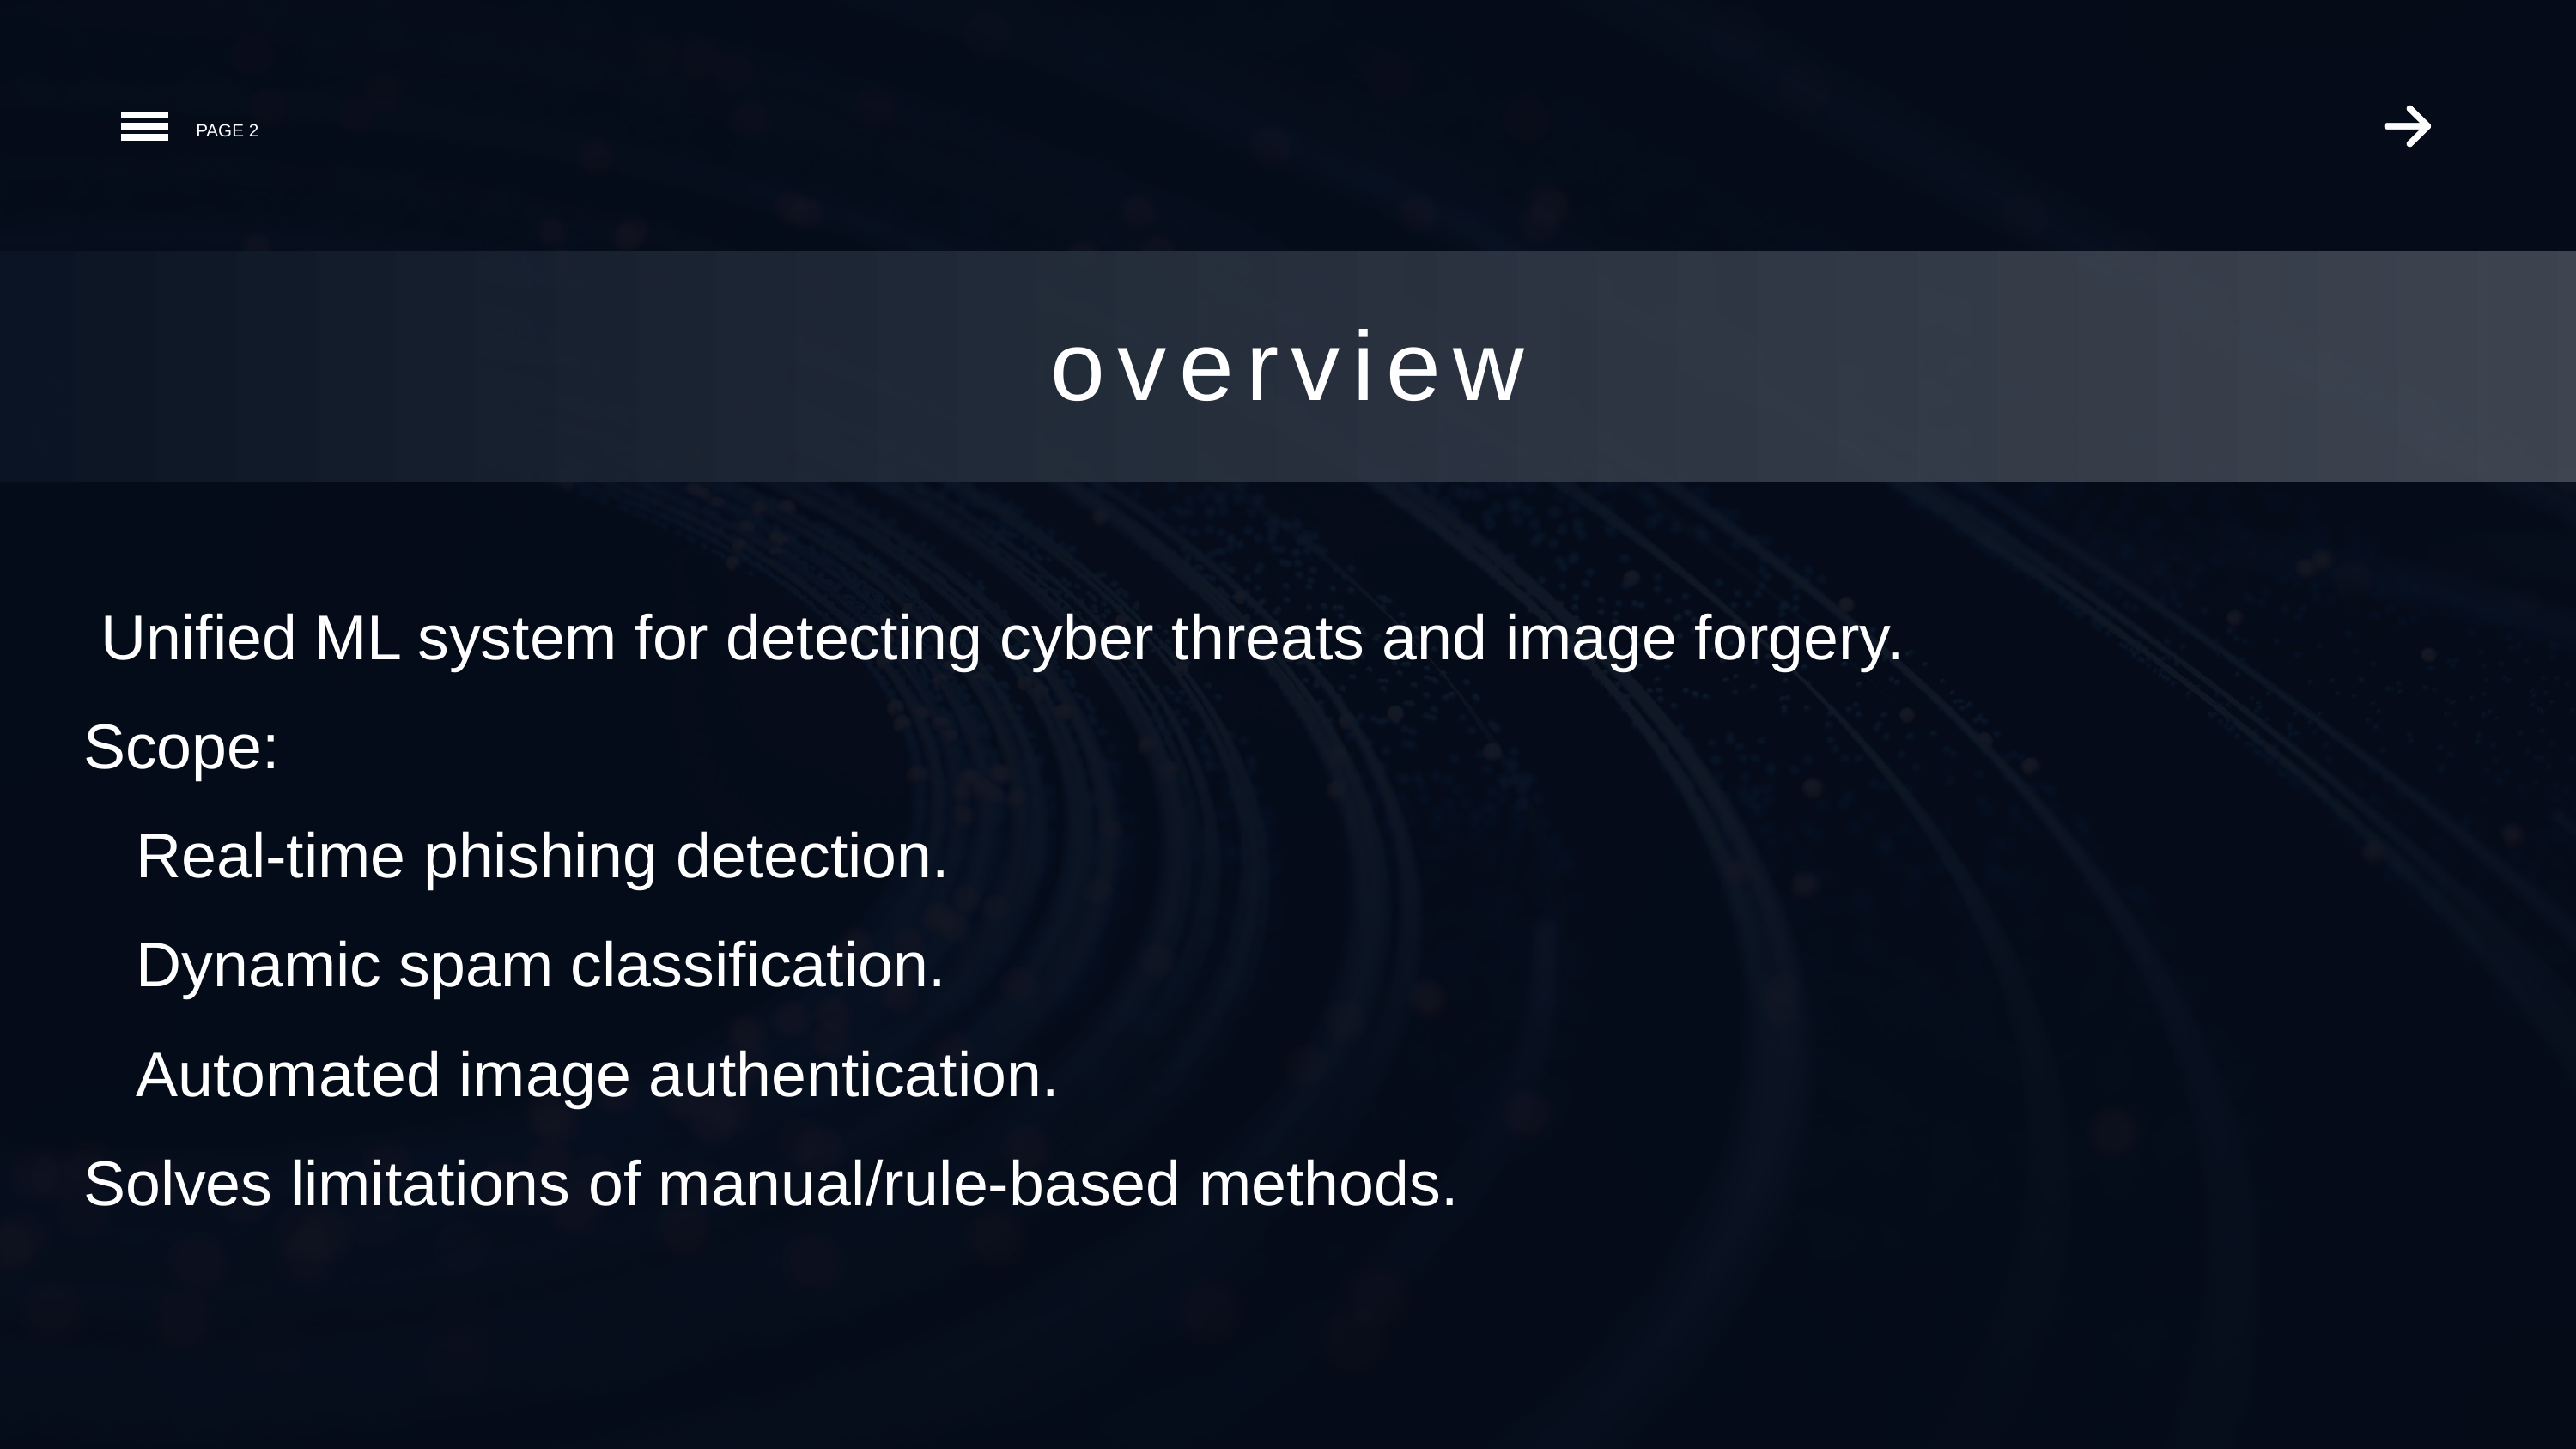

PAGE 2

overview
 Unified ML system for detecting cyber threats and image forgery.
Scope:
   Real-time phishing detection.
   Dynamic spam classification.
   Automated image authentication.
Solves limitations of manual/rule-based methods.